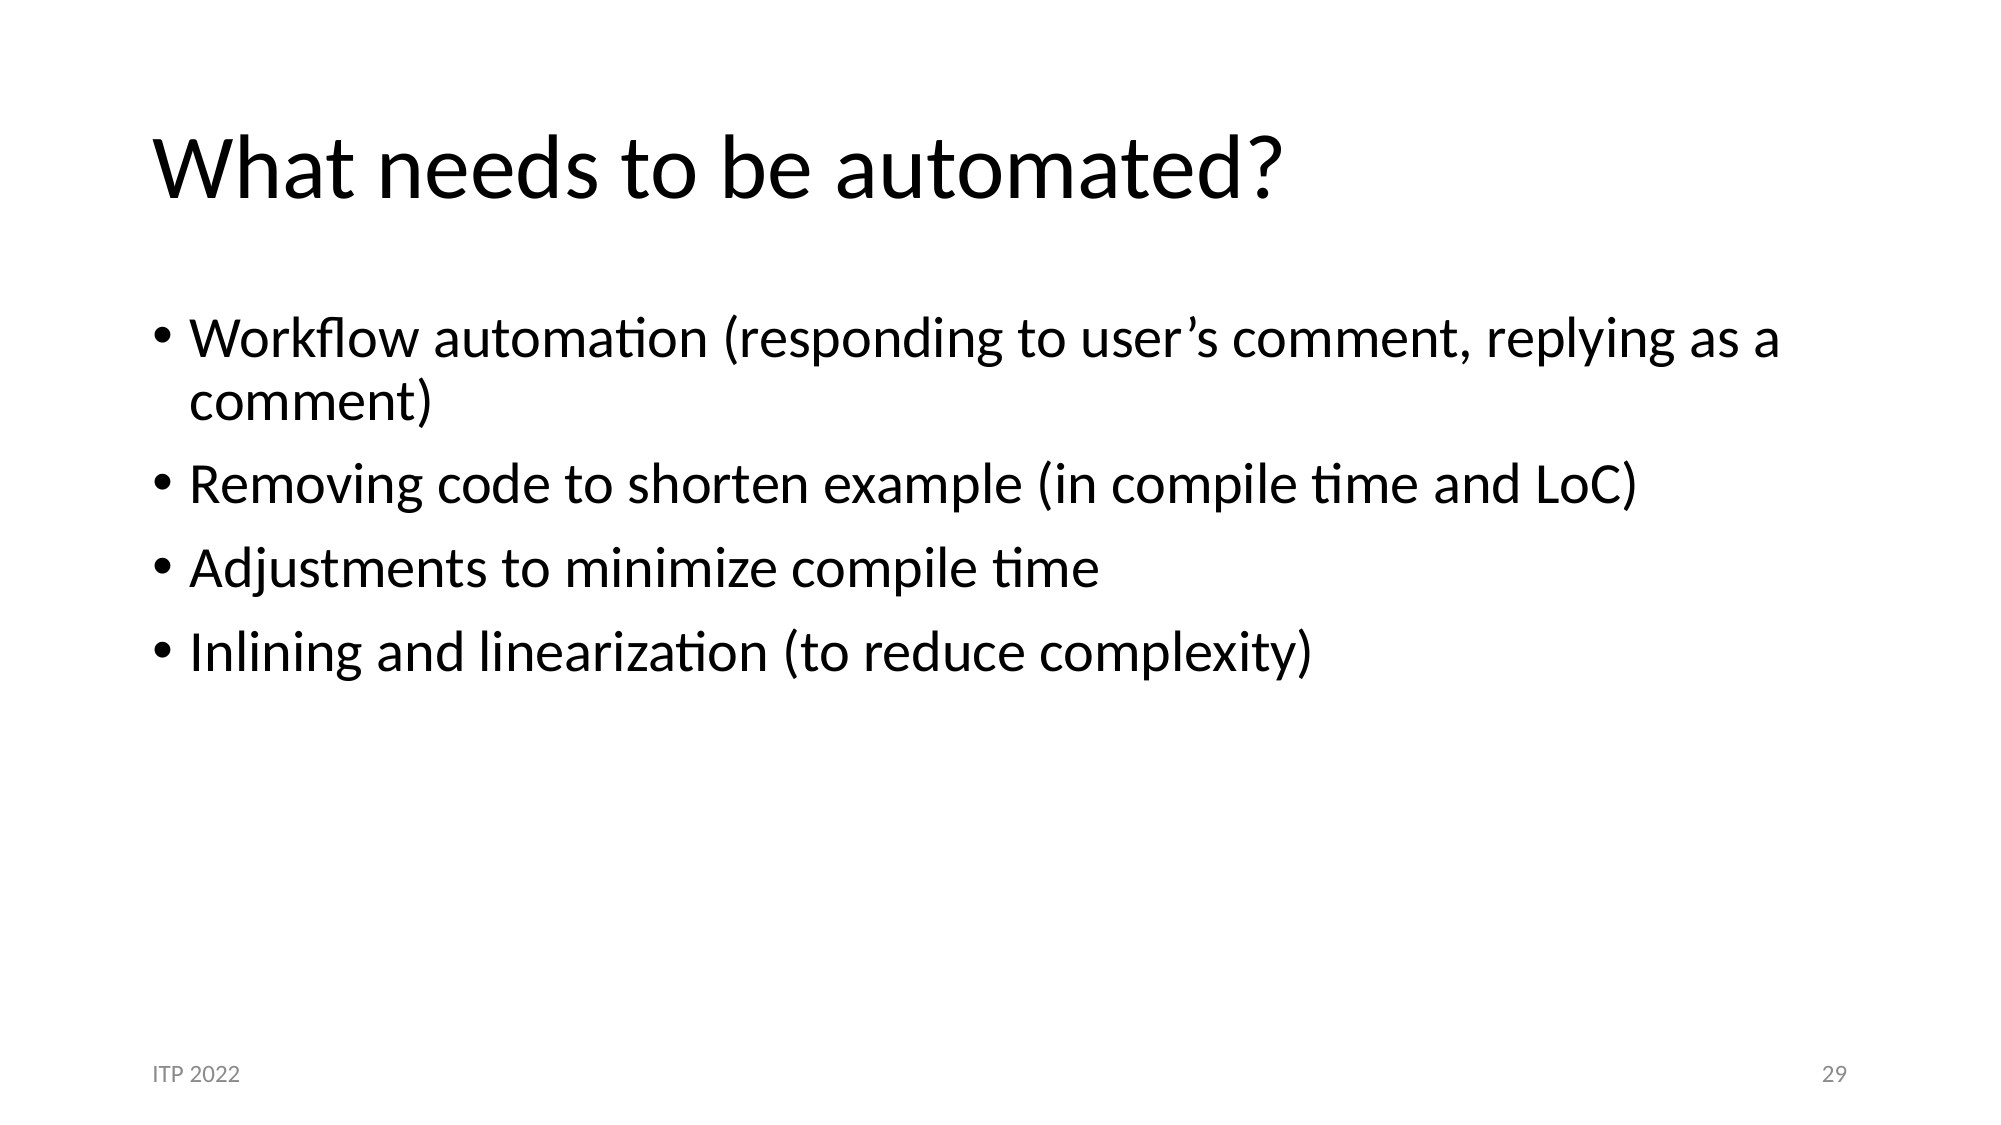

# What needs to be automated?
Workflow automation (responding to user’s comment, replying as a comment)
Removing code to shorten example (in compile time and LoC)
Adjustments to minimize compile time
Inlining and linearization (to reduce complexity)

ITP 2022
29